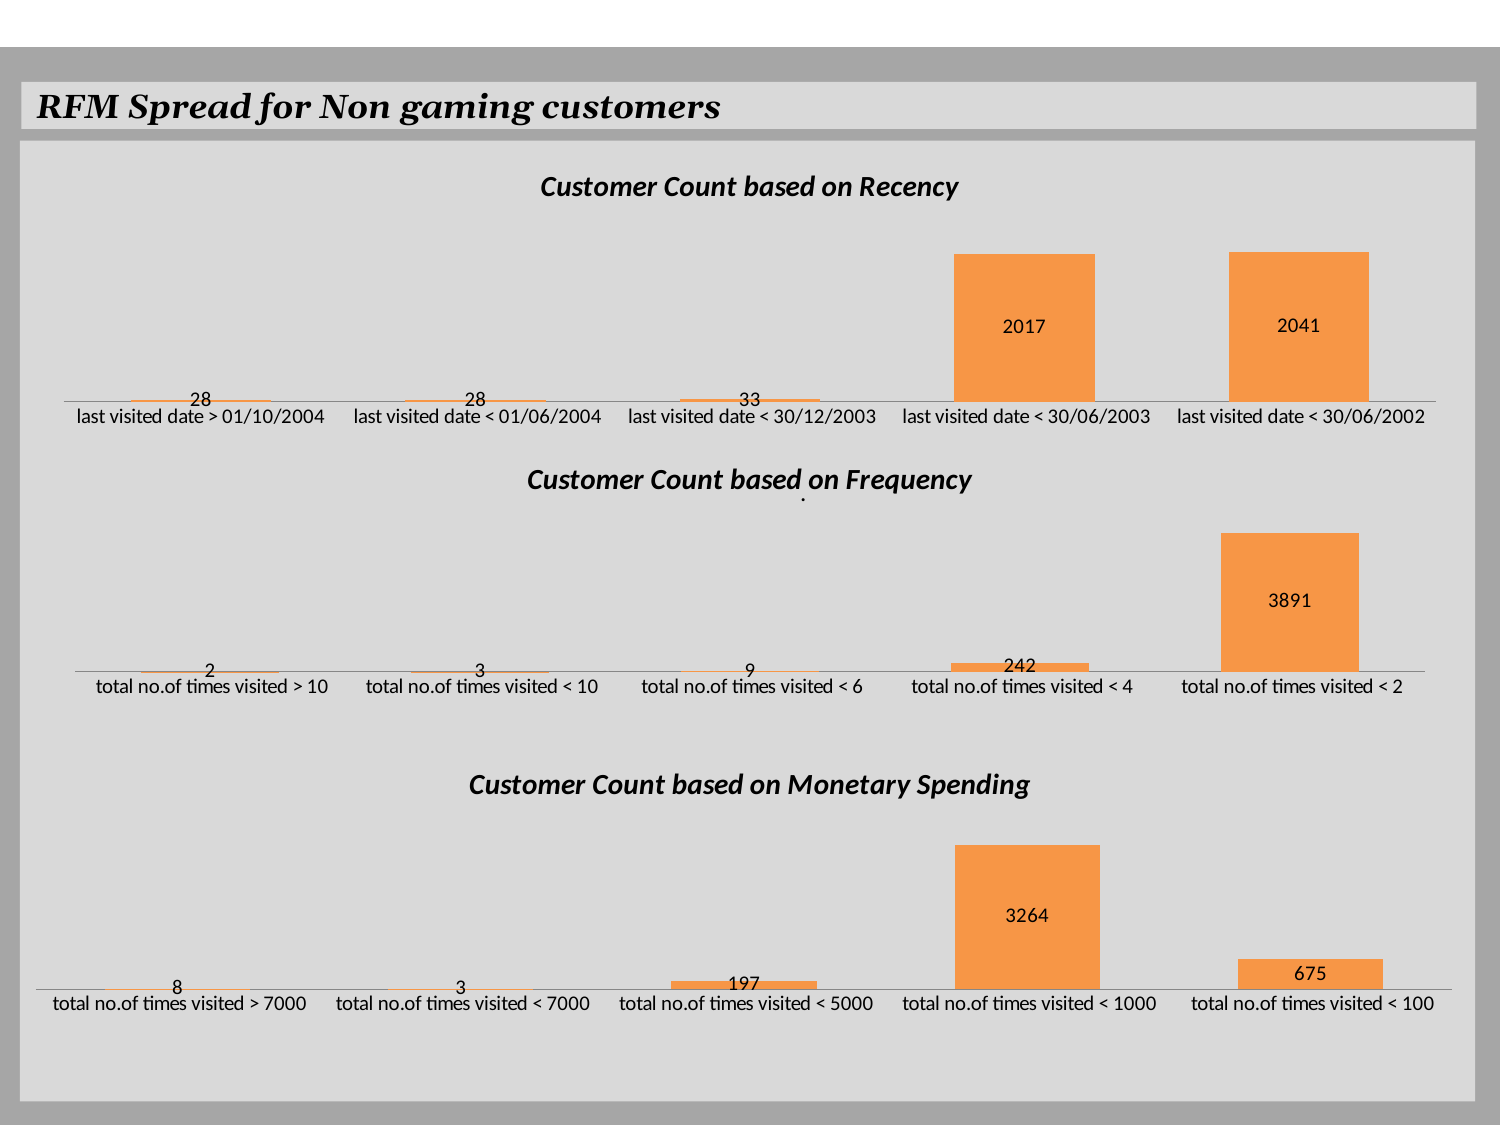

RFM Spread for Non gaming customers

### Chart: Customer Count based on Recency

| Category |  |
|---|---|
| last visited date > 01/10/2004 | 28.0 |
|  last visited date < 01/06/2004 | 28.0 |
|  last visited date < 30/12/2003 | 33.0 |
|  last visited date < 30/06/2003 | 2017.0 |
|  last visited date < 30/06/2002 | 2041.0 |

### Chart: Customer Count based on Frequency

| Category |  |
|---|---|
|  total no.of times visited > 10 | 2.0 |
|  total no.of times visited < 10 | 3.0 |
|  total no.of times visited < 6 | 9.0 |
|  total no.of times visited < 4 | 242.0 |
|  total no.of times visited < 2 | 3891.0 |
.

### Chart: Customer Count based on Monetary Spending

| Category |  |
|---|---|
|  total no.of times visited > 7000 | 8.0 |
|  total no.of times visited < 7000 | 3.0 |
|  total no.of times visited < 5000 | 197.0 |
|  total no.of times visited < 1000 | 3264.0 |
|  total no.of times visited < 100 | 675.0 |